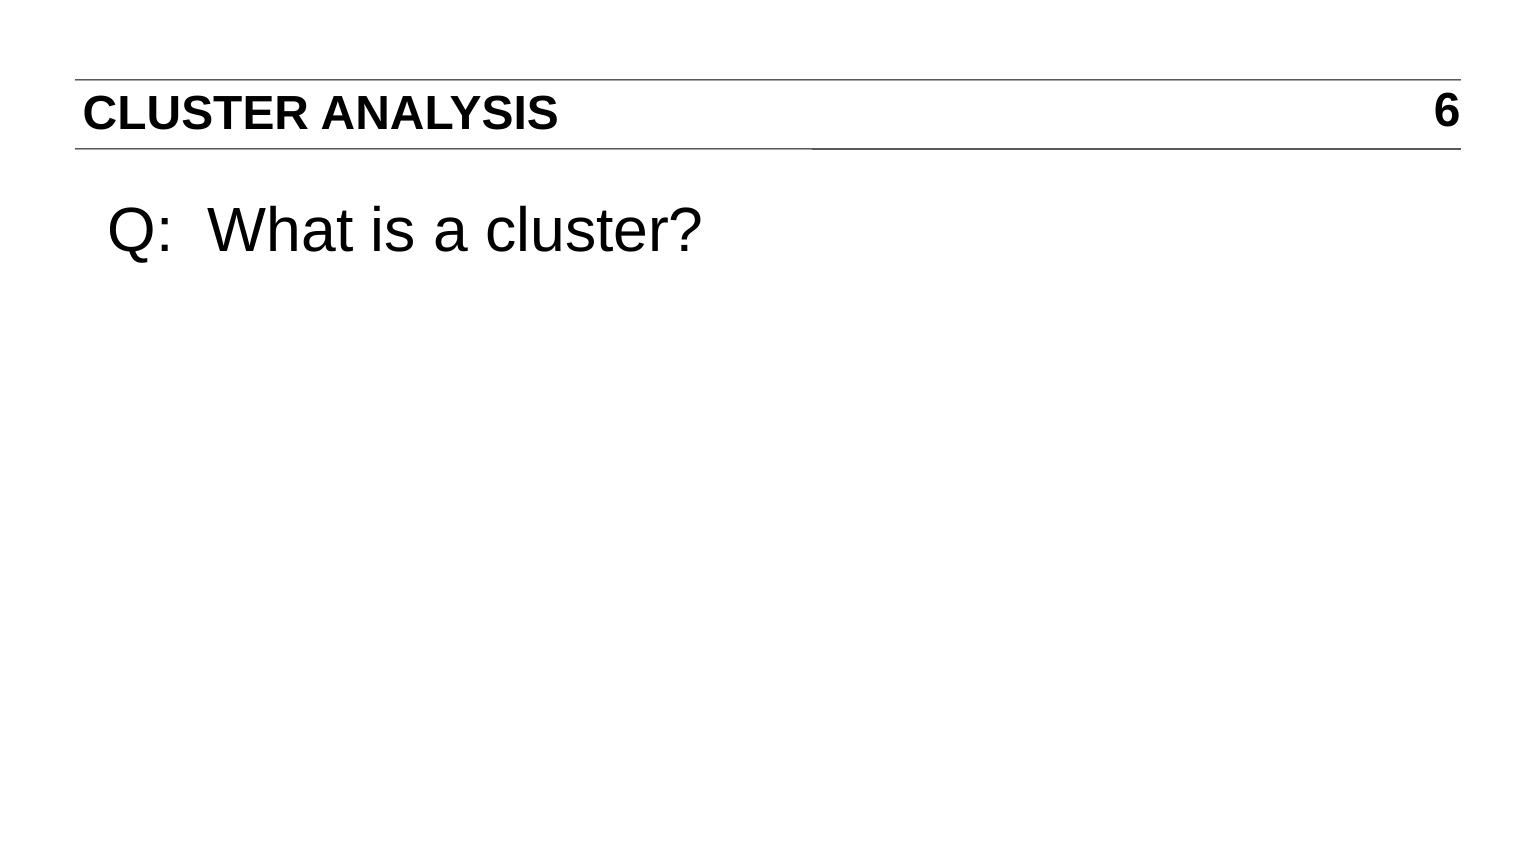

Cluster analysis
6
Q:  What is a cluster?